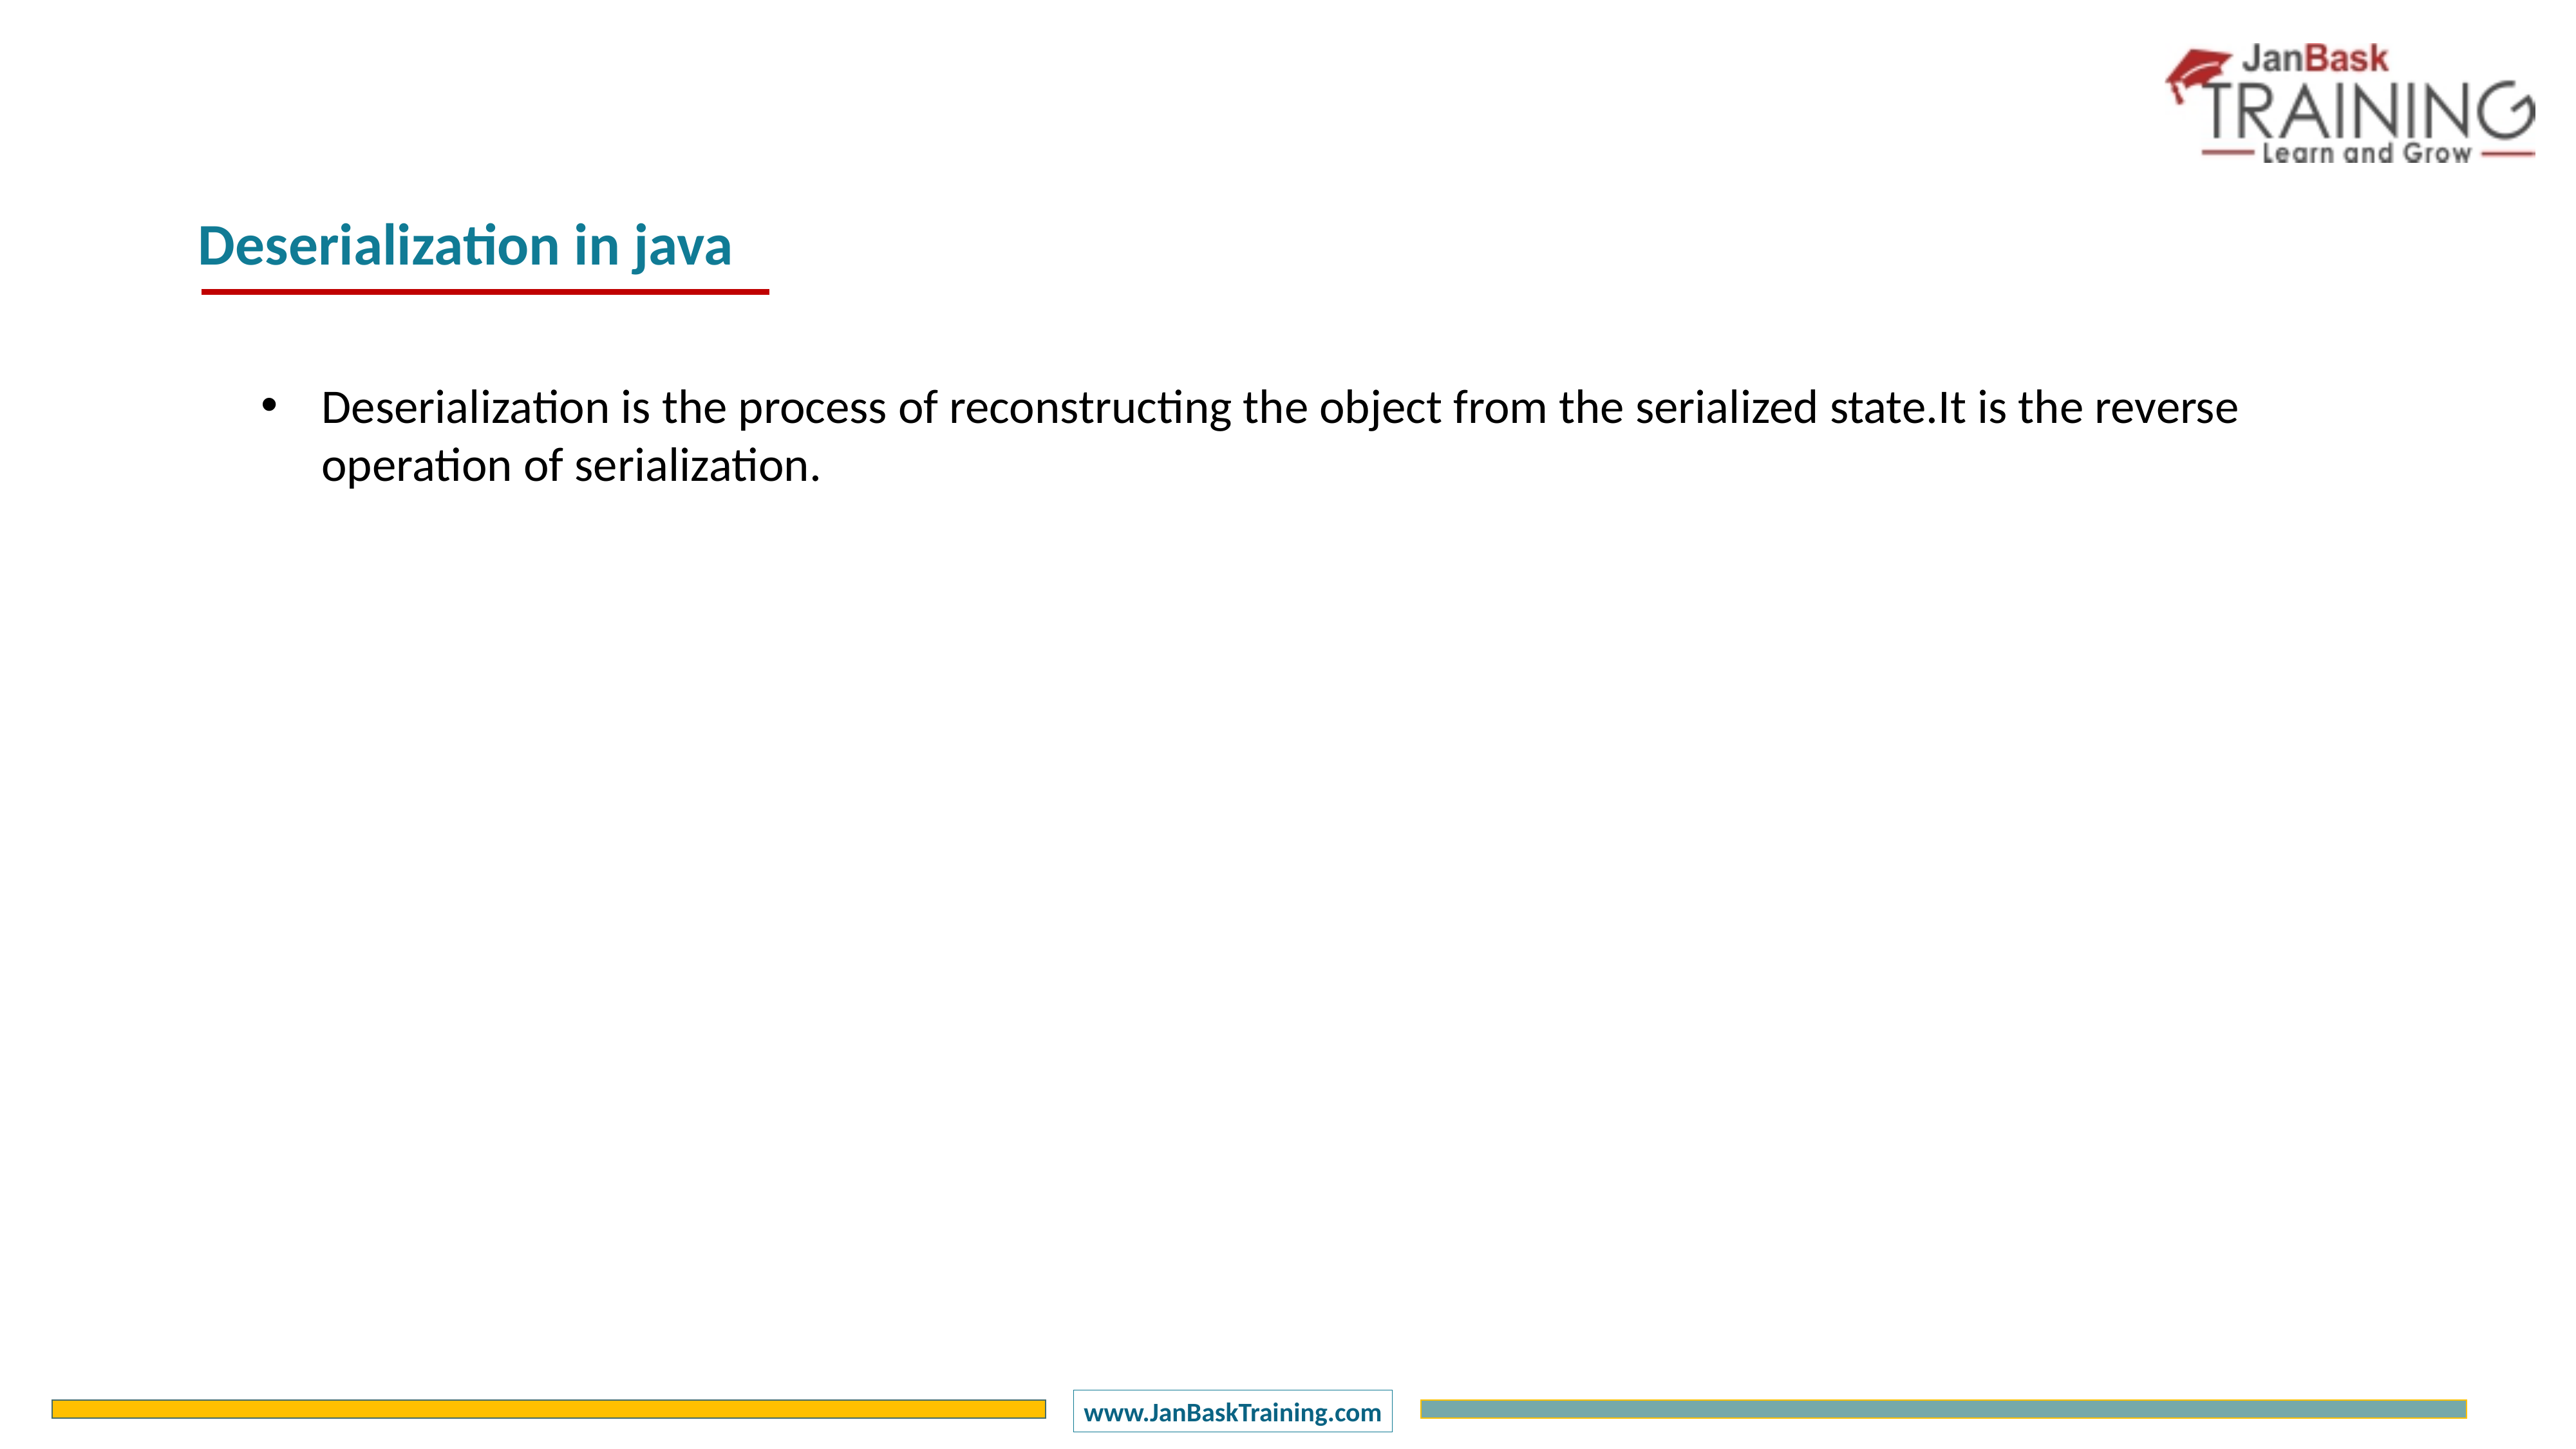

Deserialization in java

Deserialization is the process of reconstructing the object from the serialized state.It is the reverse operation of serialization.